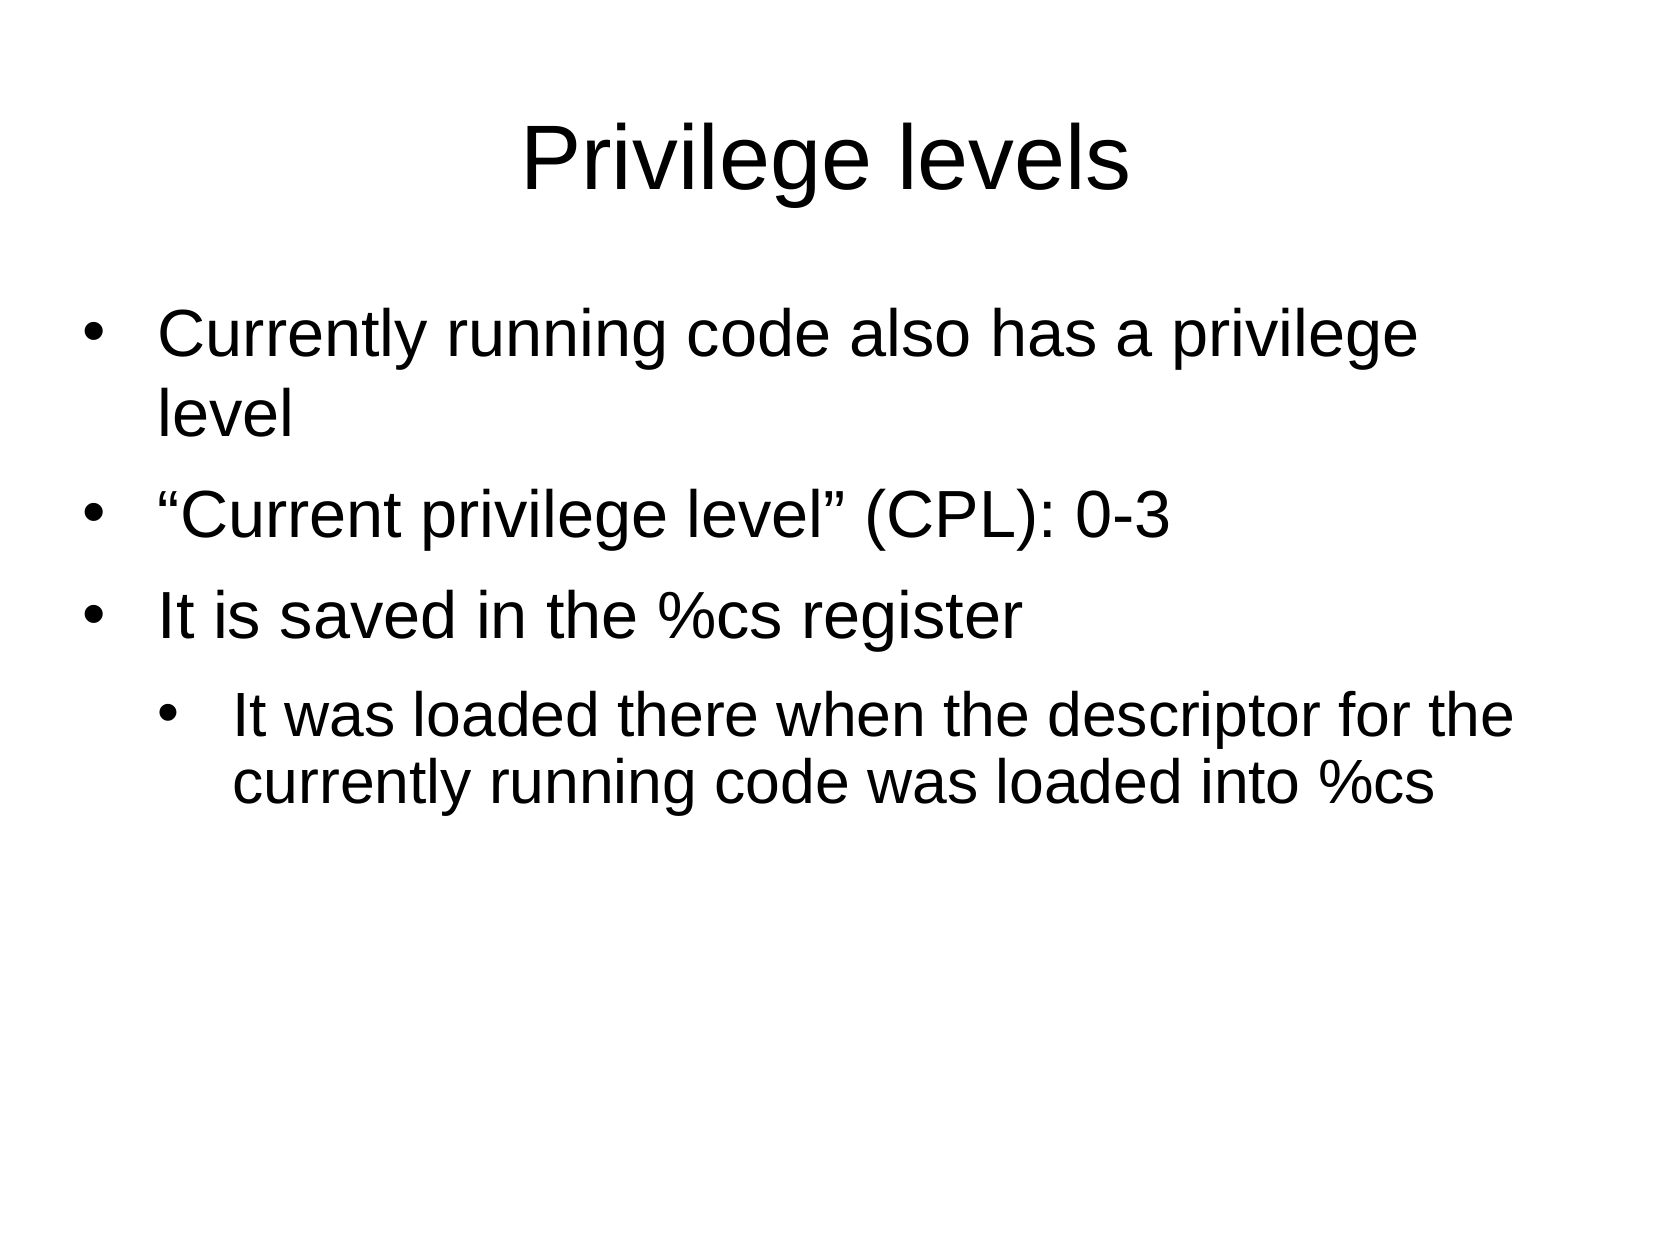

Privilege levels
Currently running code also has a privilege level
“Current privilege level” (CPL): 0-3
It is saved in the %cs register
It was loaded there when the descriptor for the currently running code was loaded into %cs